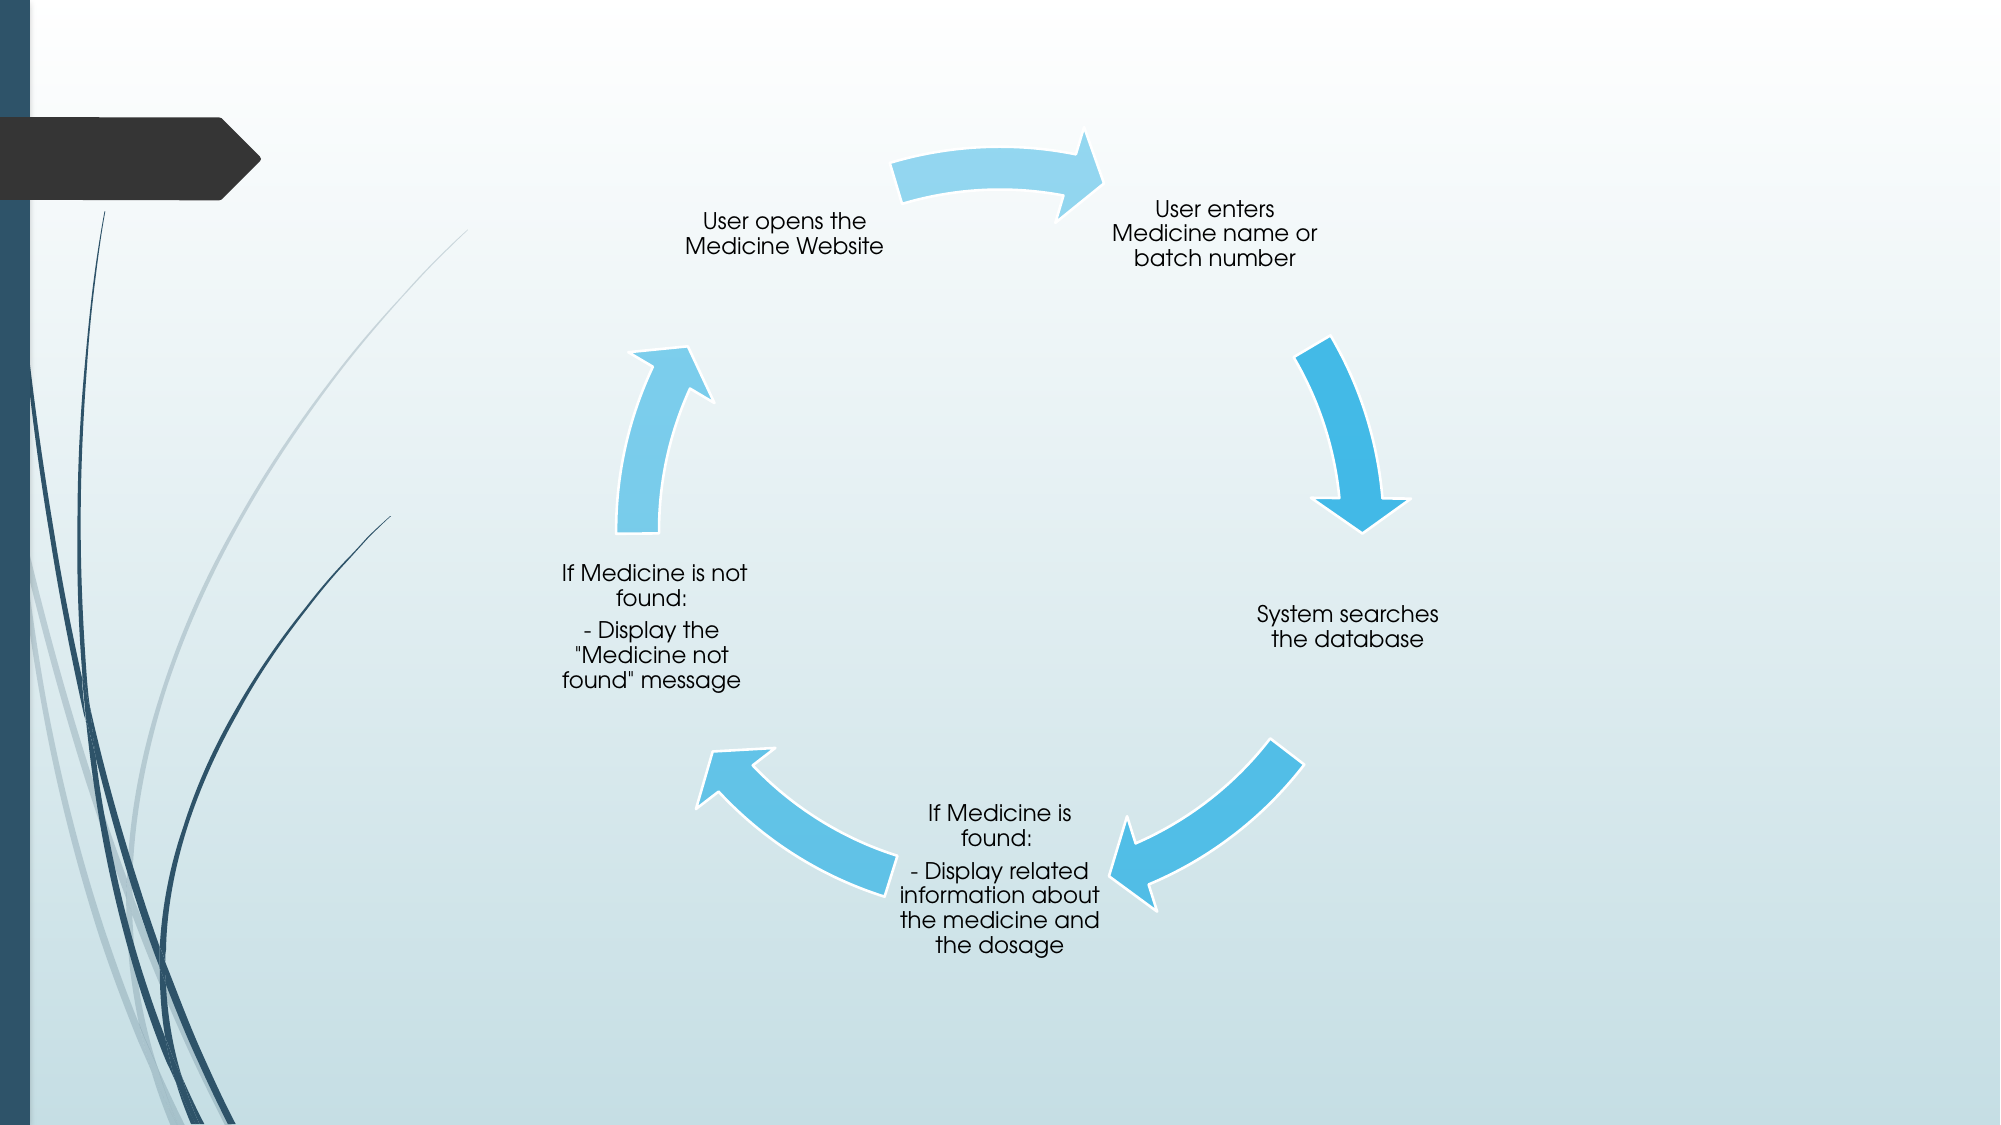

User enters Medicine name or batch number
System searches the database

If Medicine is found:
- Display related information about the medicine and the dosage

 If Medicine is not found:
- Display the "Medicine not found" message

User opens the Medicine Website